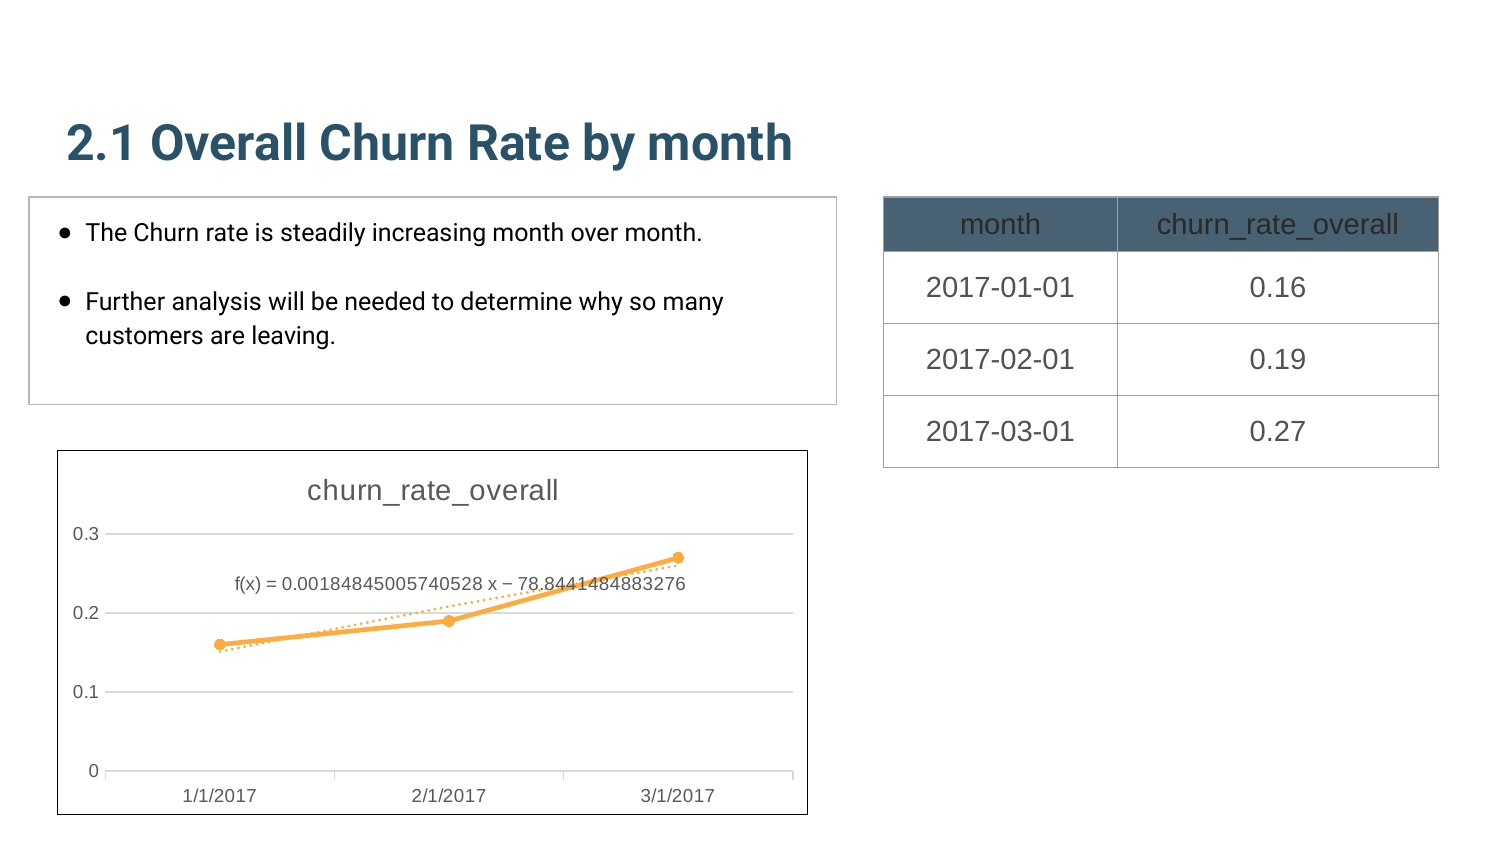

2.1 Overall Churn Rate by month
| month | churn\_rate\_overall |
| --- | --- |
| 2017-01-01 | 0.16 |
| 2017-02-01 | 0.19 |
| 2017-03-01 | 0.27 |
The Churn rate is steadily increasing month over month.

Further analysis will be needed to determine why so many customers are leaving.

### Chart:

| Category | churn_rate_overall |
|---|---|
| 42736 | 0.16 |
| 42767 | 0.19 |
| 42795 | 0.27 |